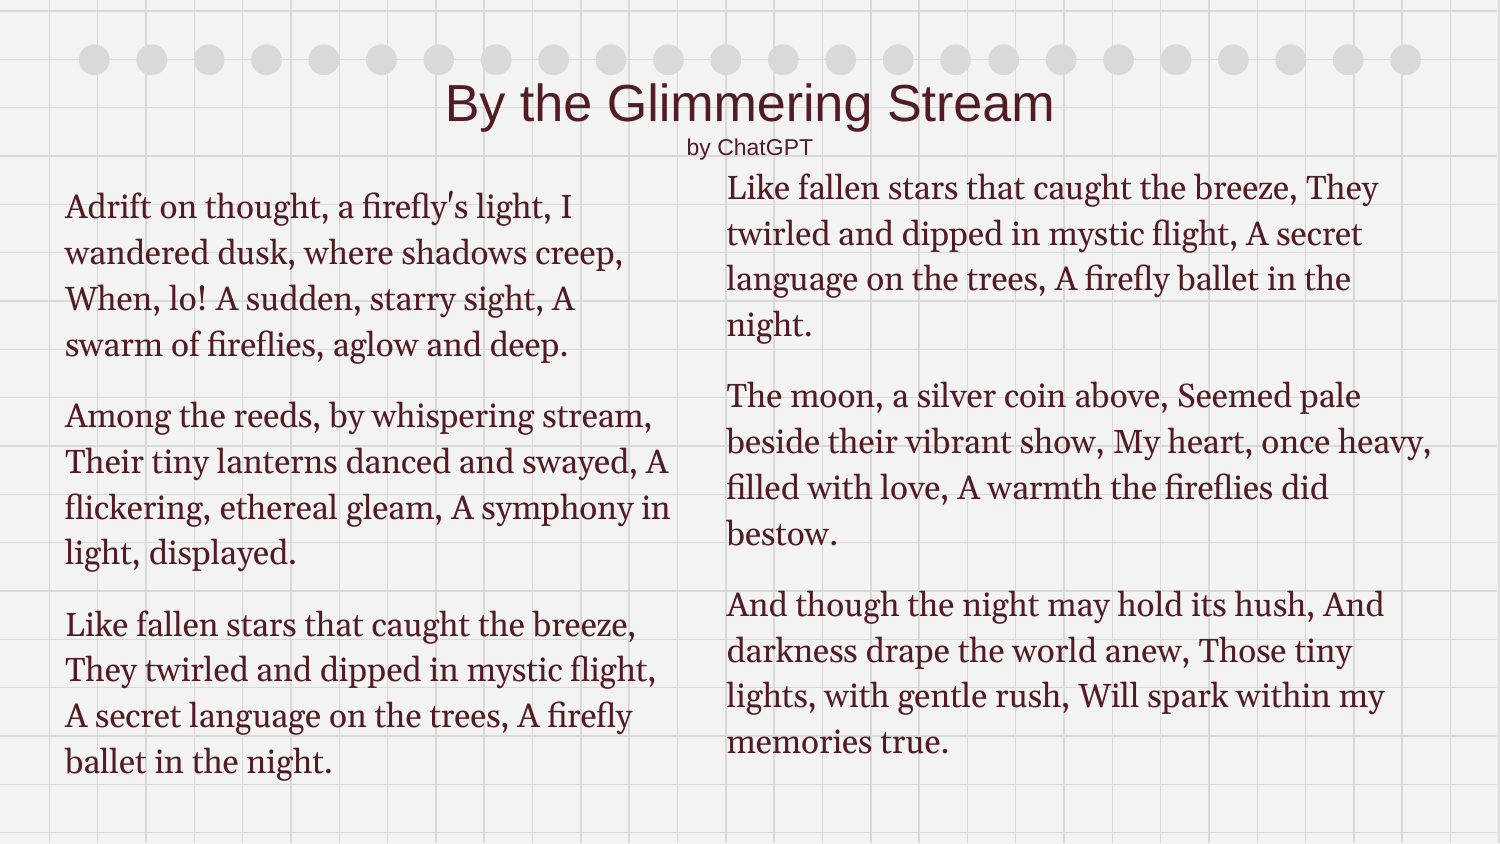

# By the Glimmering Stream
by ChatGPT
Like fallen stars that caught the breeze, They twirled and dipped in mystic flight, A secret language on the trees, A firefly ballet in the night.
The moon, a silver coin above, Seemed pale beside their vibrant show, My heart, once heavy, filled with love, A warmth the fireflies did bestow.
And though the night may hold its hush, And darkness drape the world anew, Those tiny lights, with gentle rush, Will spark within my memories true.

Adrift on thought, a firefly's light, I wandered dusk, where shadows creep, When, lo! A sudden, starry sight, A swarm of fireflies, aglow and deep.
Among the reeds, by whispering stream, Their tiny lanterns danced and swayed, A flickering, ethereal gleam, A symphony in light, displayed.
Like fallen stars that caught the breeze, They twirled and dipped in mystic flight, A secret language on the trees, A firefly ballet in the night.